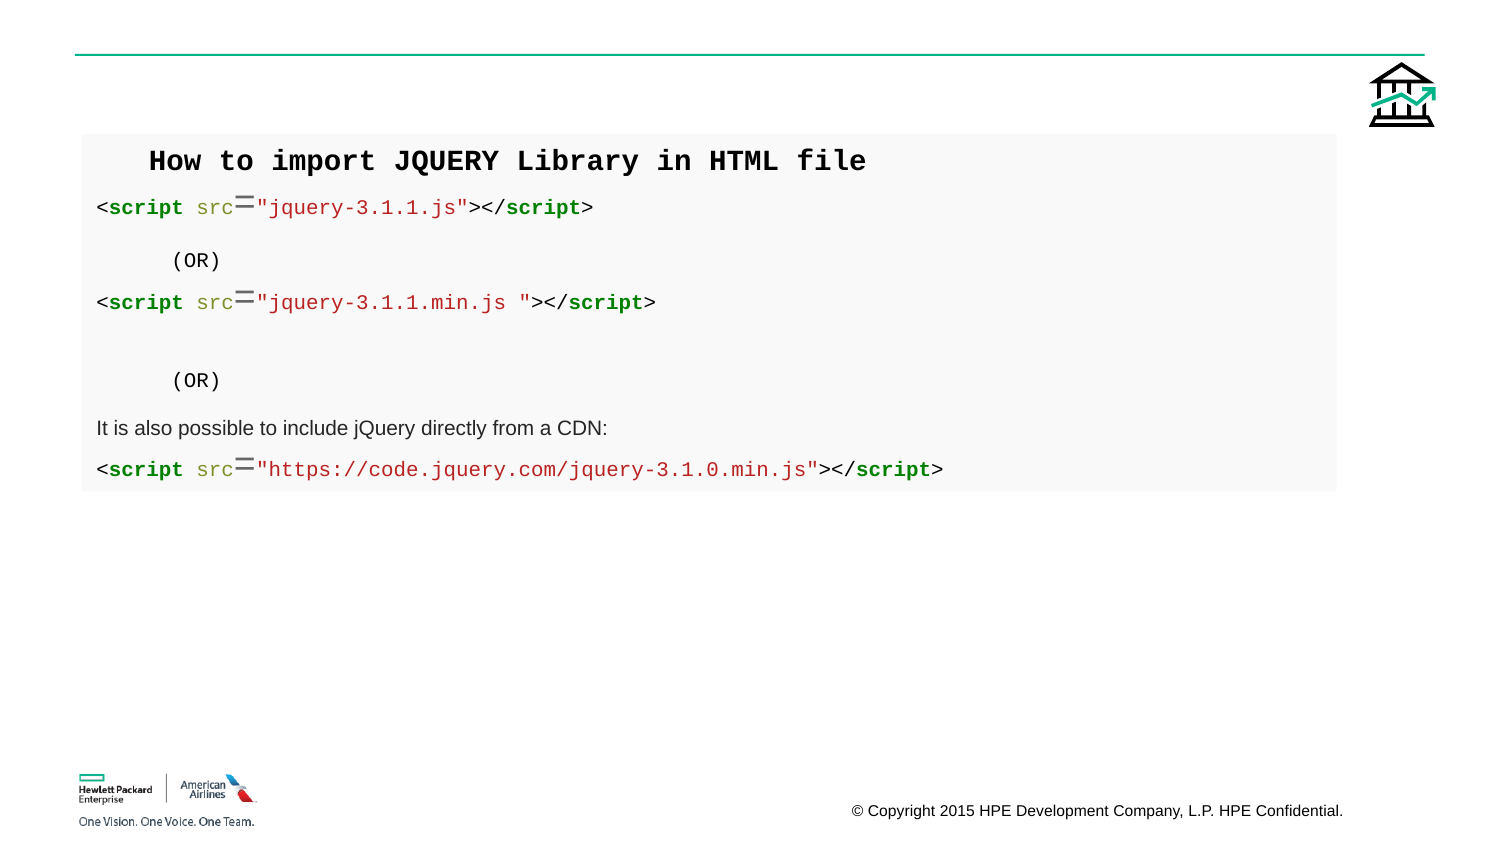

How to import JQUERY Library in HTML file
<script src="jquery-3.1.1.js"></script>

      (OR)
<script src="jquery-3.1.1.min.js "></script>

      (OR)

It is also possible to include jQuery directly from a CDN:
<script src="https://code.jquery.com/jquery-3.1.0.min.js"></script>